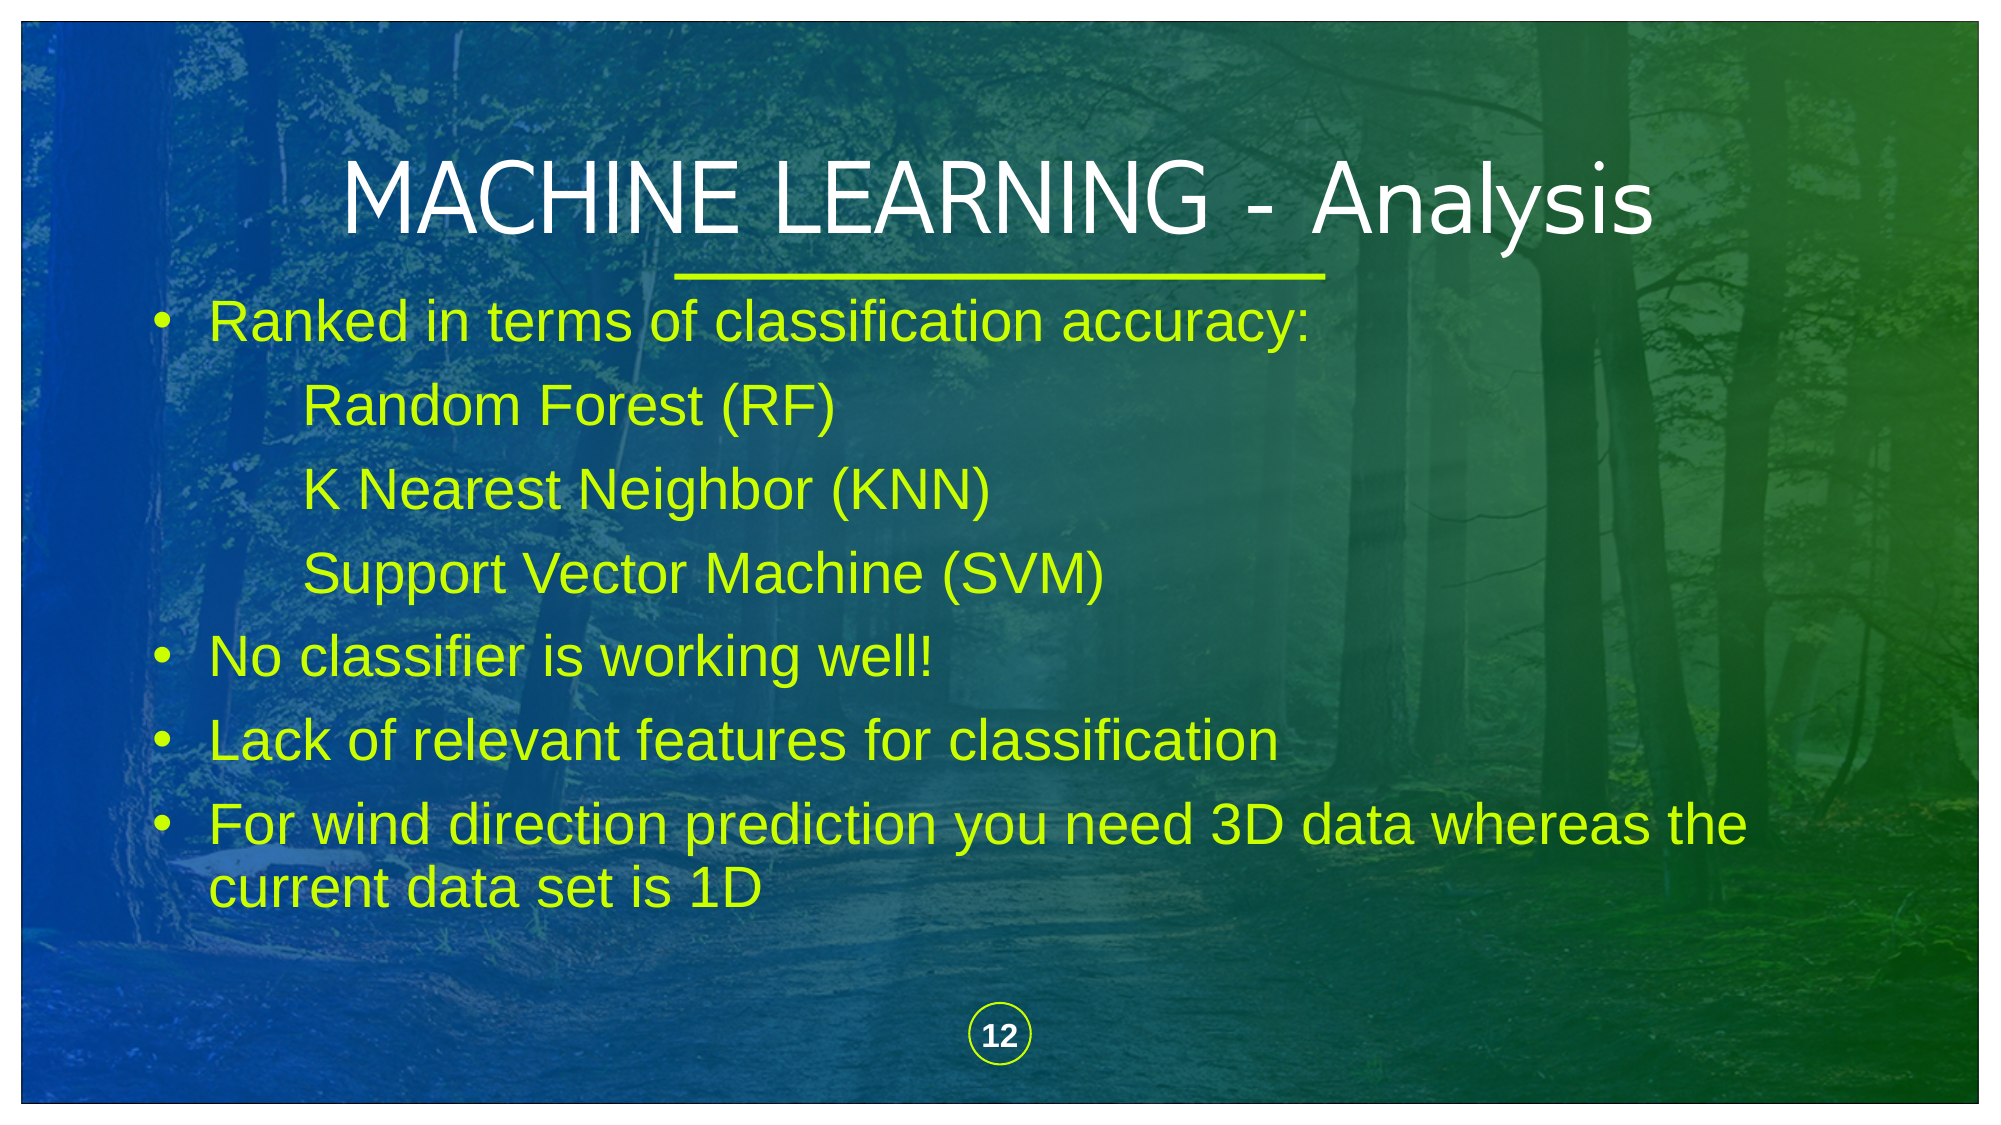

# MACHINE LEARNING - Analysis
Ranked in terms of classification accuracy:
	Random Forest (RF)
	K Nearest Neighbor (KNN)
	Support Vector Machine (SVM)
No classifier is working well!
Lack of relevant features for classification
For wind direction prediction you need 3D data whereas the current data set is 1D

12